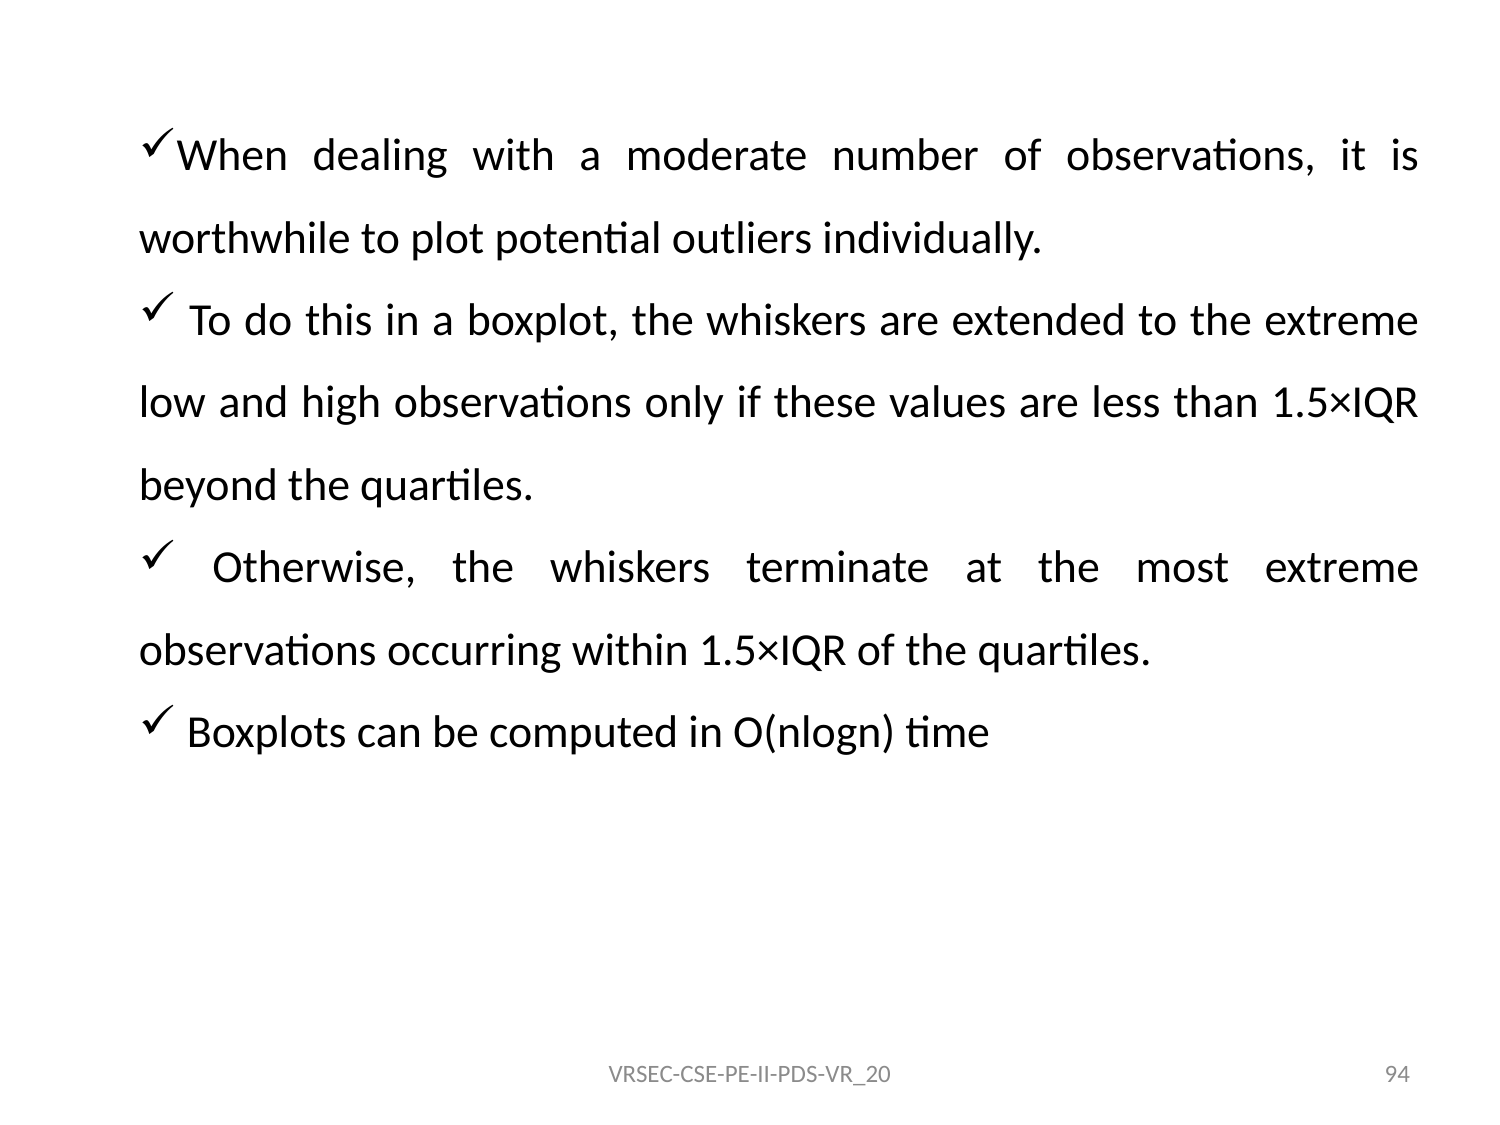

When dealing with a moderate number of observations, it is worthwhile to plot potential outliers individually.
 To do this in a boxplot, the whiskers are extended to the extreme low and high observations only if these values are less than 1.5×IQR beyond the quartiles.
 Otherwise, the whiskers terminate at the most extreme observations occurring within 1.5×IQR of the quartiles.
 Boxplots can be computed in O(nlogn) time
VRSEC-CSE-PE-II-PDS-VR_20
94